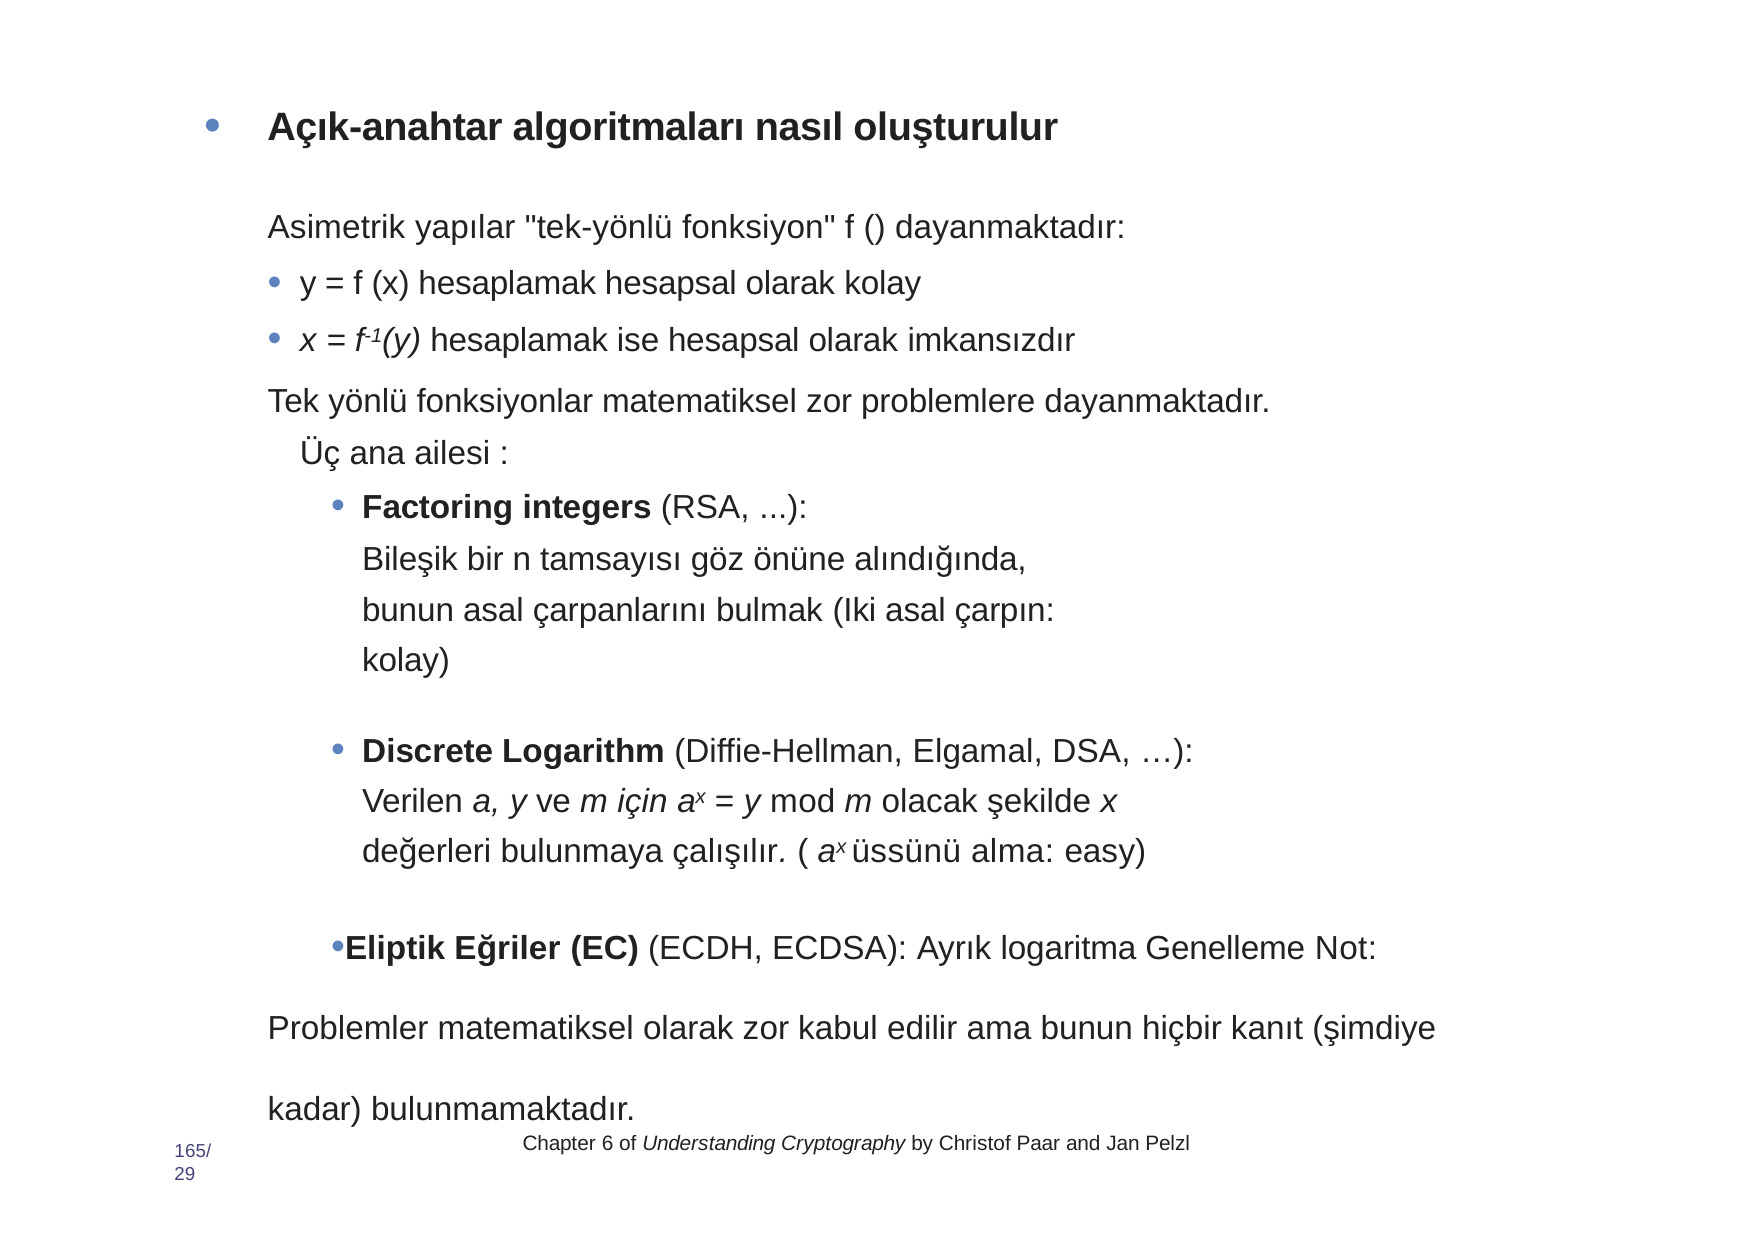

Açık-anahtar algoritmaları nasıl oluşturulur
Asimetrik yapılar "tek-yönlü fonksiyon" f () dayanmaktadır:

y = f (x) hesaplamak hesapsal olarak kolay

x = f-1(y) hesaplamak ise hesapsal olarak imkansızdır

Tek yönlü fonksiyonlar matematiksel zor problemlere dayanmaktadır.

Üç ana ailesi :

Factoring integers (RSA, ...):
Bileşik bir n tamsayısı göz önüne alındığında, bunun asal çarpanlarını bulmak (Iki asal çarpın: kolay)

Discrete Logarithm (Diffie-Hellman, Elgamal, DSA, …): Verilen a, y ve m için ax = y mod m olacak şekilde x değerleri bulunmaya çalışılır. ( ax üssünü alma: easy)

Eliptik Eğriler (EC) (ECDH, ECDSA): Ayrık logaritma Genelleme Not: Problemler matematiksel olarak zor kabul edilir ama bunun hiçbir kanıt (şimdiye kadar) bulunmamaktadır.
Chapter 6 of Understanding Cryptography by Christof Paar and Jan Pelzl
165/29